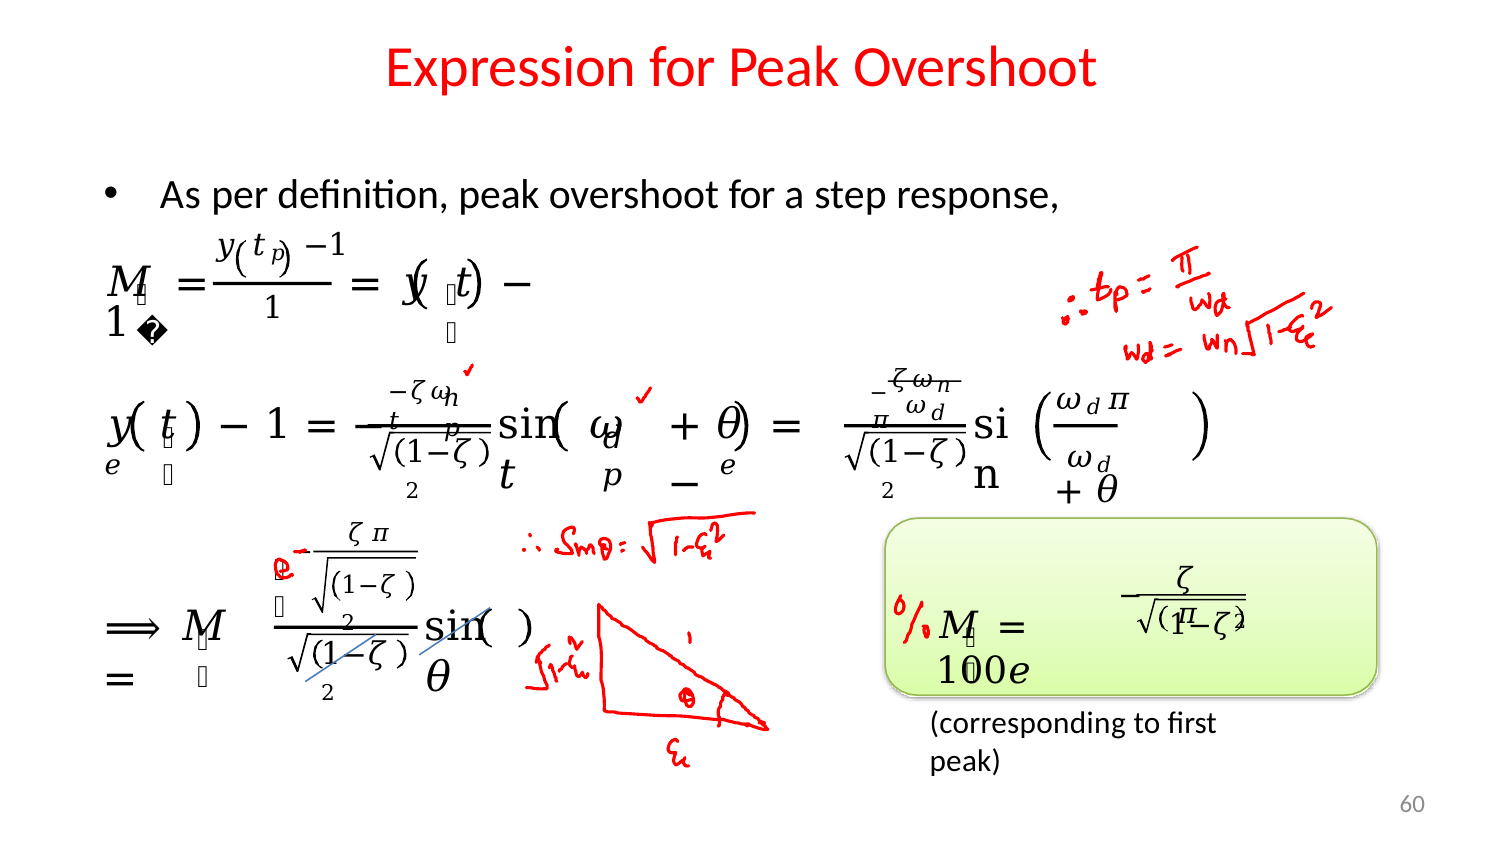

# Expression for Peak Overshoot
As per definition, peak overshoot for a step response,
𝑦 𝑡𝑝 −1
𝑀	=	= 𝑦 𝑡	− 1

𝑝
𝑝

1
−𝜁𝜔𝑛𝜋
𝜔𝑑𝜋 + 𝜃
−𝜁𝜔 𝑡
𝜔𝑑
𝑛 𝑝

𝑦 𝑡	− 1 = − 𝑒
+ 𝜃	= − 𝑒
sin
sin  𝜔	𝑡

𝑝
𝑑 𝑝

𝜔𝑑
1−𝜁2
1−𝜁2

𝜁𝜋
−
𝑒

𝜁𝜋
1−𝜁2
−

⟹ 𝑀	=
sin 𝜃
1−𝜁2
𝑀	= 100𝑒

𝑝
𝑝
1−𝜁2
(corresponding to first peak)
60